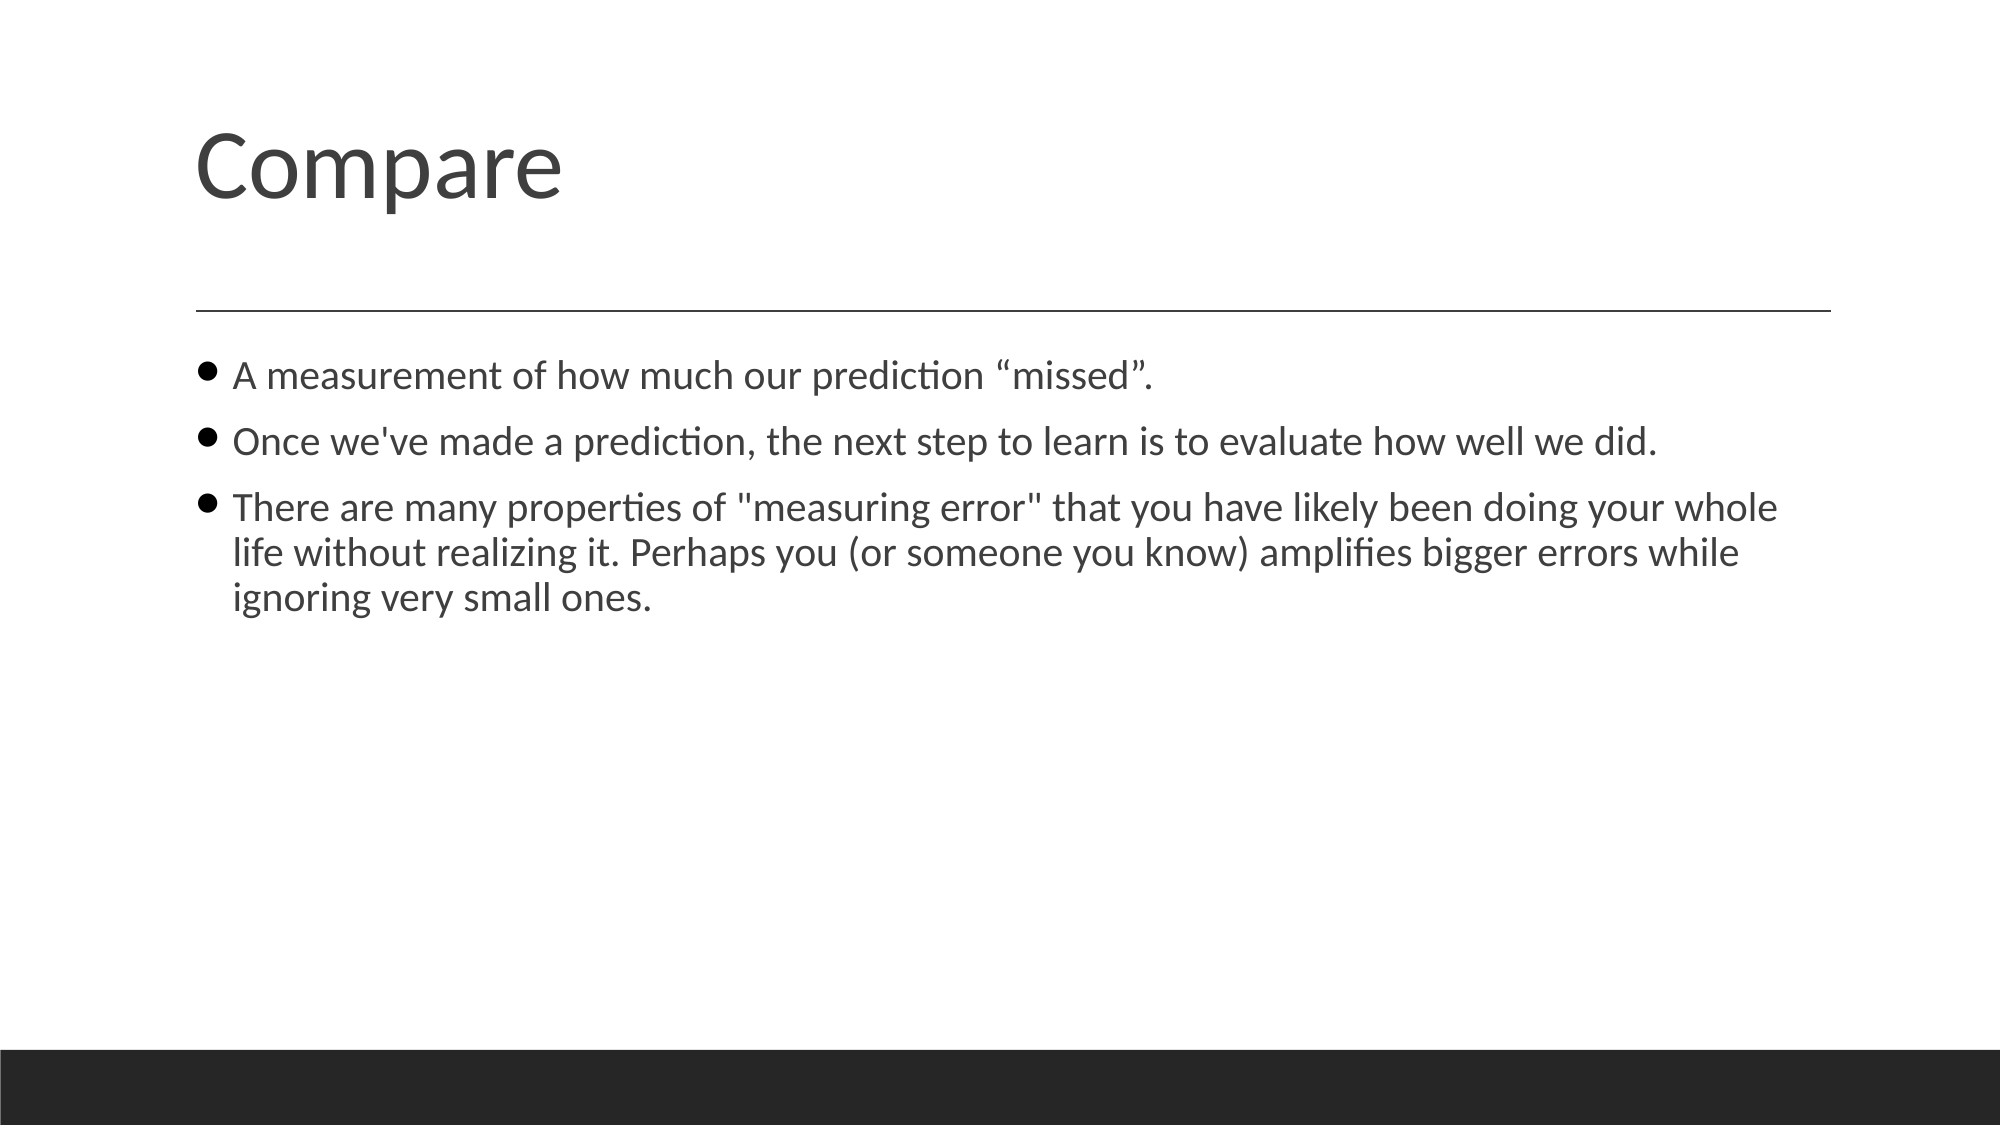

# Compare
A measurement of how much our prediction “missed”.
Once we've made a prediction, the next step to learn is to evaluate how well we did.
There are many properties of "measuring error" that you have likely been doing your whole life without realizing it. Perhaps you (or someone you know) amplifies bigger errors while ignoring very small ones.